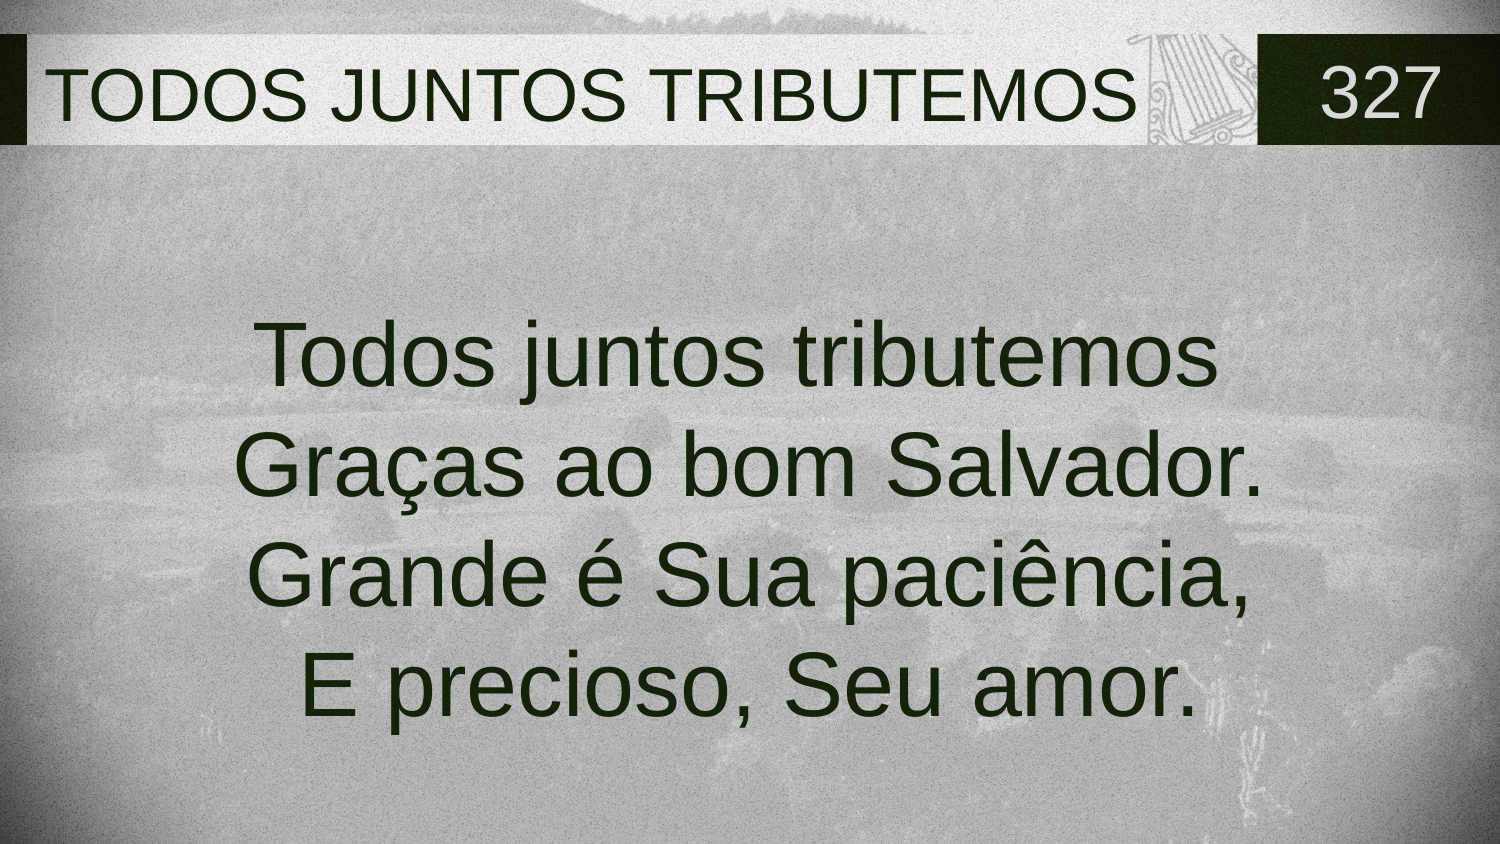

# TODOS JUNTOS TRIBUTEMOS
327
Todos juntos tributemos
Graças ao bom Salvador.
Grande é Sua paciência,
E precioso, Seu amor.